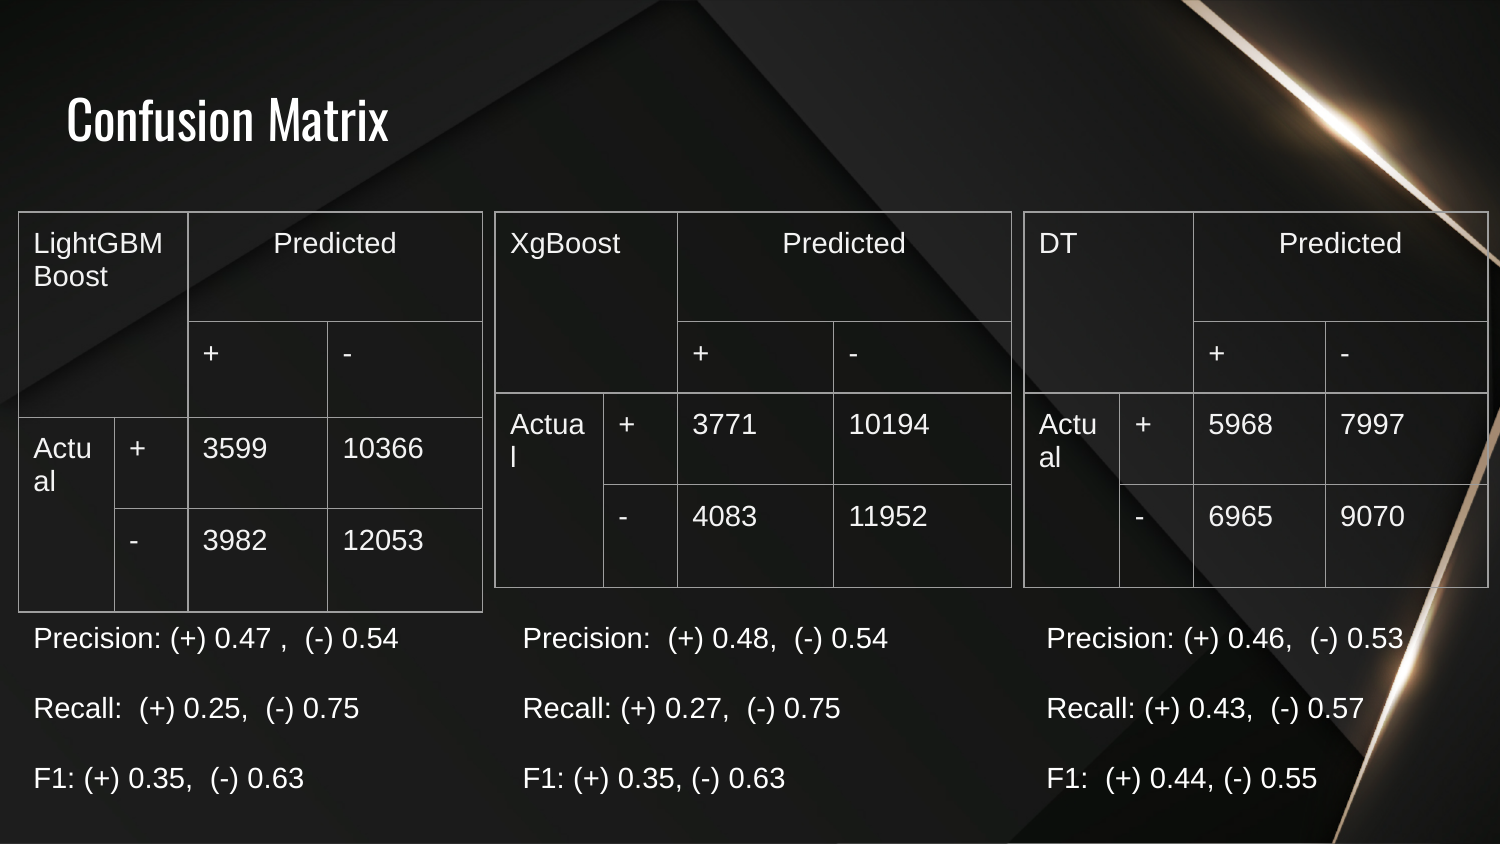

# Confusion Matrix
| LightGBM Boost |  | Predicted |  |
| --- | --- | --- | --- |
|  |  | + | - |
| Actual | + | 3599 | 10366 |
|  | - | 3982 | 12053 |
| XgBoost |  | Predicted |  |
| --- | --- | --- | --- |
|  |  | + | - |
| Actual | + | 3771 | 10194 |
|  | - | 4083 | 11952 |
| DT |  | Predicted |  |
| --- | --- | --- | --- |
|  |  | + | - |
| Actual | + | 5968 | 7997 |
|  | - | 6965 | 9070 |
Precision: (+) 0.47 ,  (-) 0.54

Recall:  (+) 0.25,  (-) 0.75

F1: (+) 0.35,  (-) 0.63
Precision:  (+) 0.48,  (-) 0.54

Recall: (+) 0.27,  (-) 0.75

F1: (+) 0.35, (-) 0.63
Precision: (+) 0.46,  (-) 0.53

Recall: (+) 0.43,  (-) 0.57

F1:  (+) 0.44, (-) 0.55